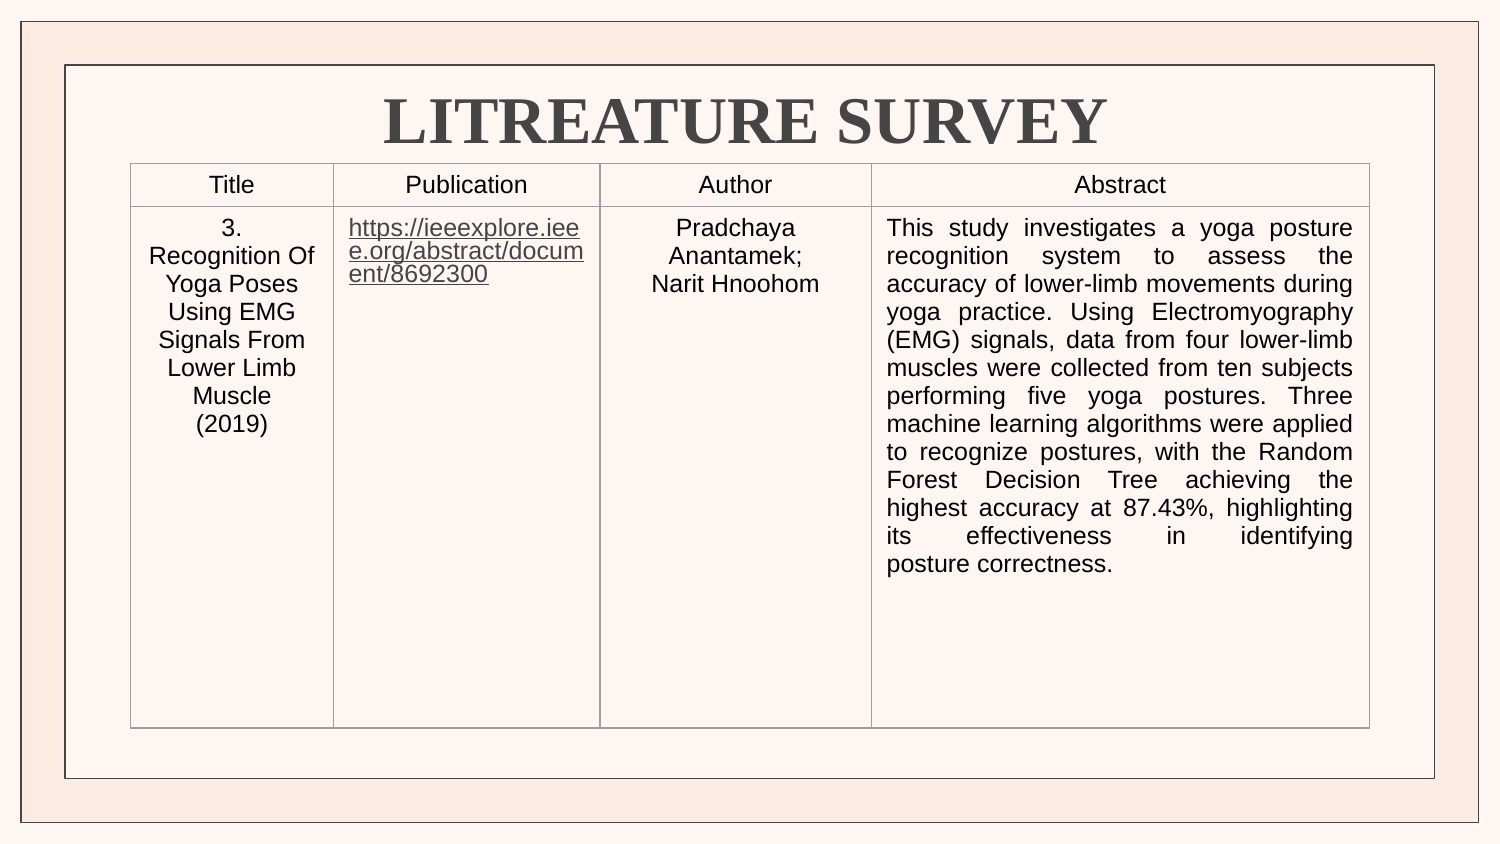

# LITREATURE SURVEY
| Title | Publication | Author | Abstract |
| --- | --- | --- | --- |
| 3. Recognition Of Yoga Poses Using EMG Signals From Lower Limb Muscle (2019) | https://ieeexplore.ieee.org/abstract/document/8692300 | Pradchaya Anantamek; Narit Hnoohom | This study investigates a yoga posture recognition system to assess the accuracy of lower-limb movements during yoga practice. Using Electromyography (EMG) signals, data from four lower-limb muscles were collected from ten subjects performing five yoga postures. Three machine learning algorithms were applied to recognize postures, with the Random Forest Decision Tree achieving the highest accuracy at 87.43%, highlighting its effectiveness in identifying posture correctness. |
ㅤㅤㅤ